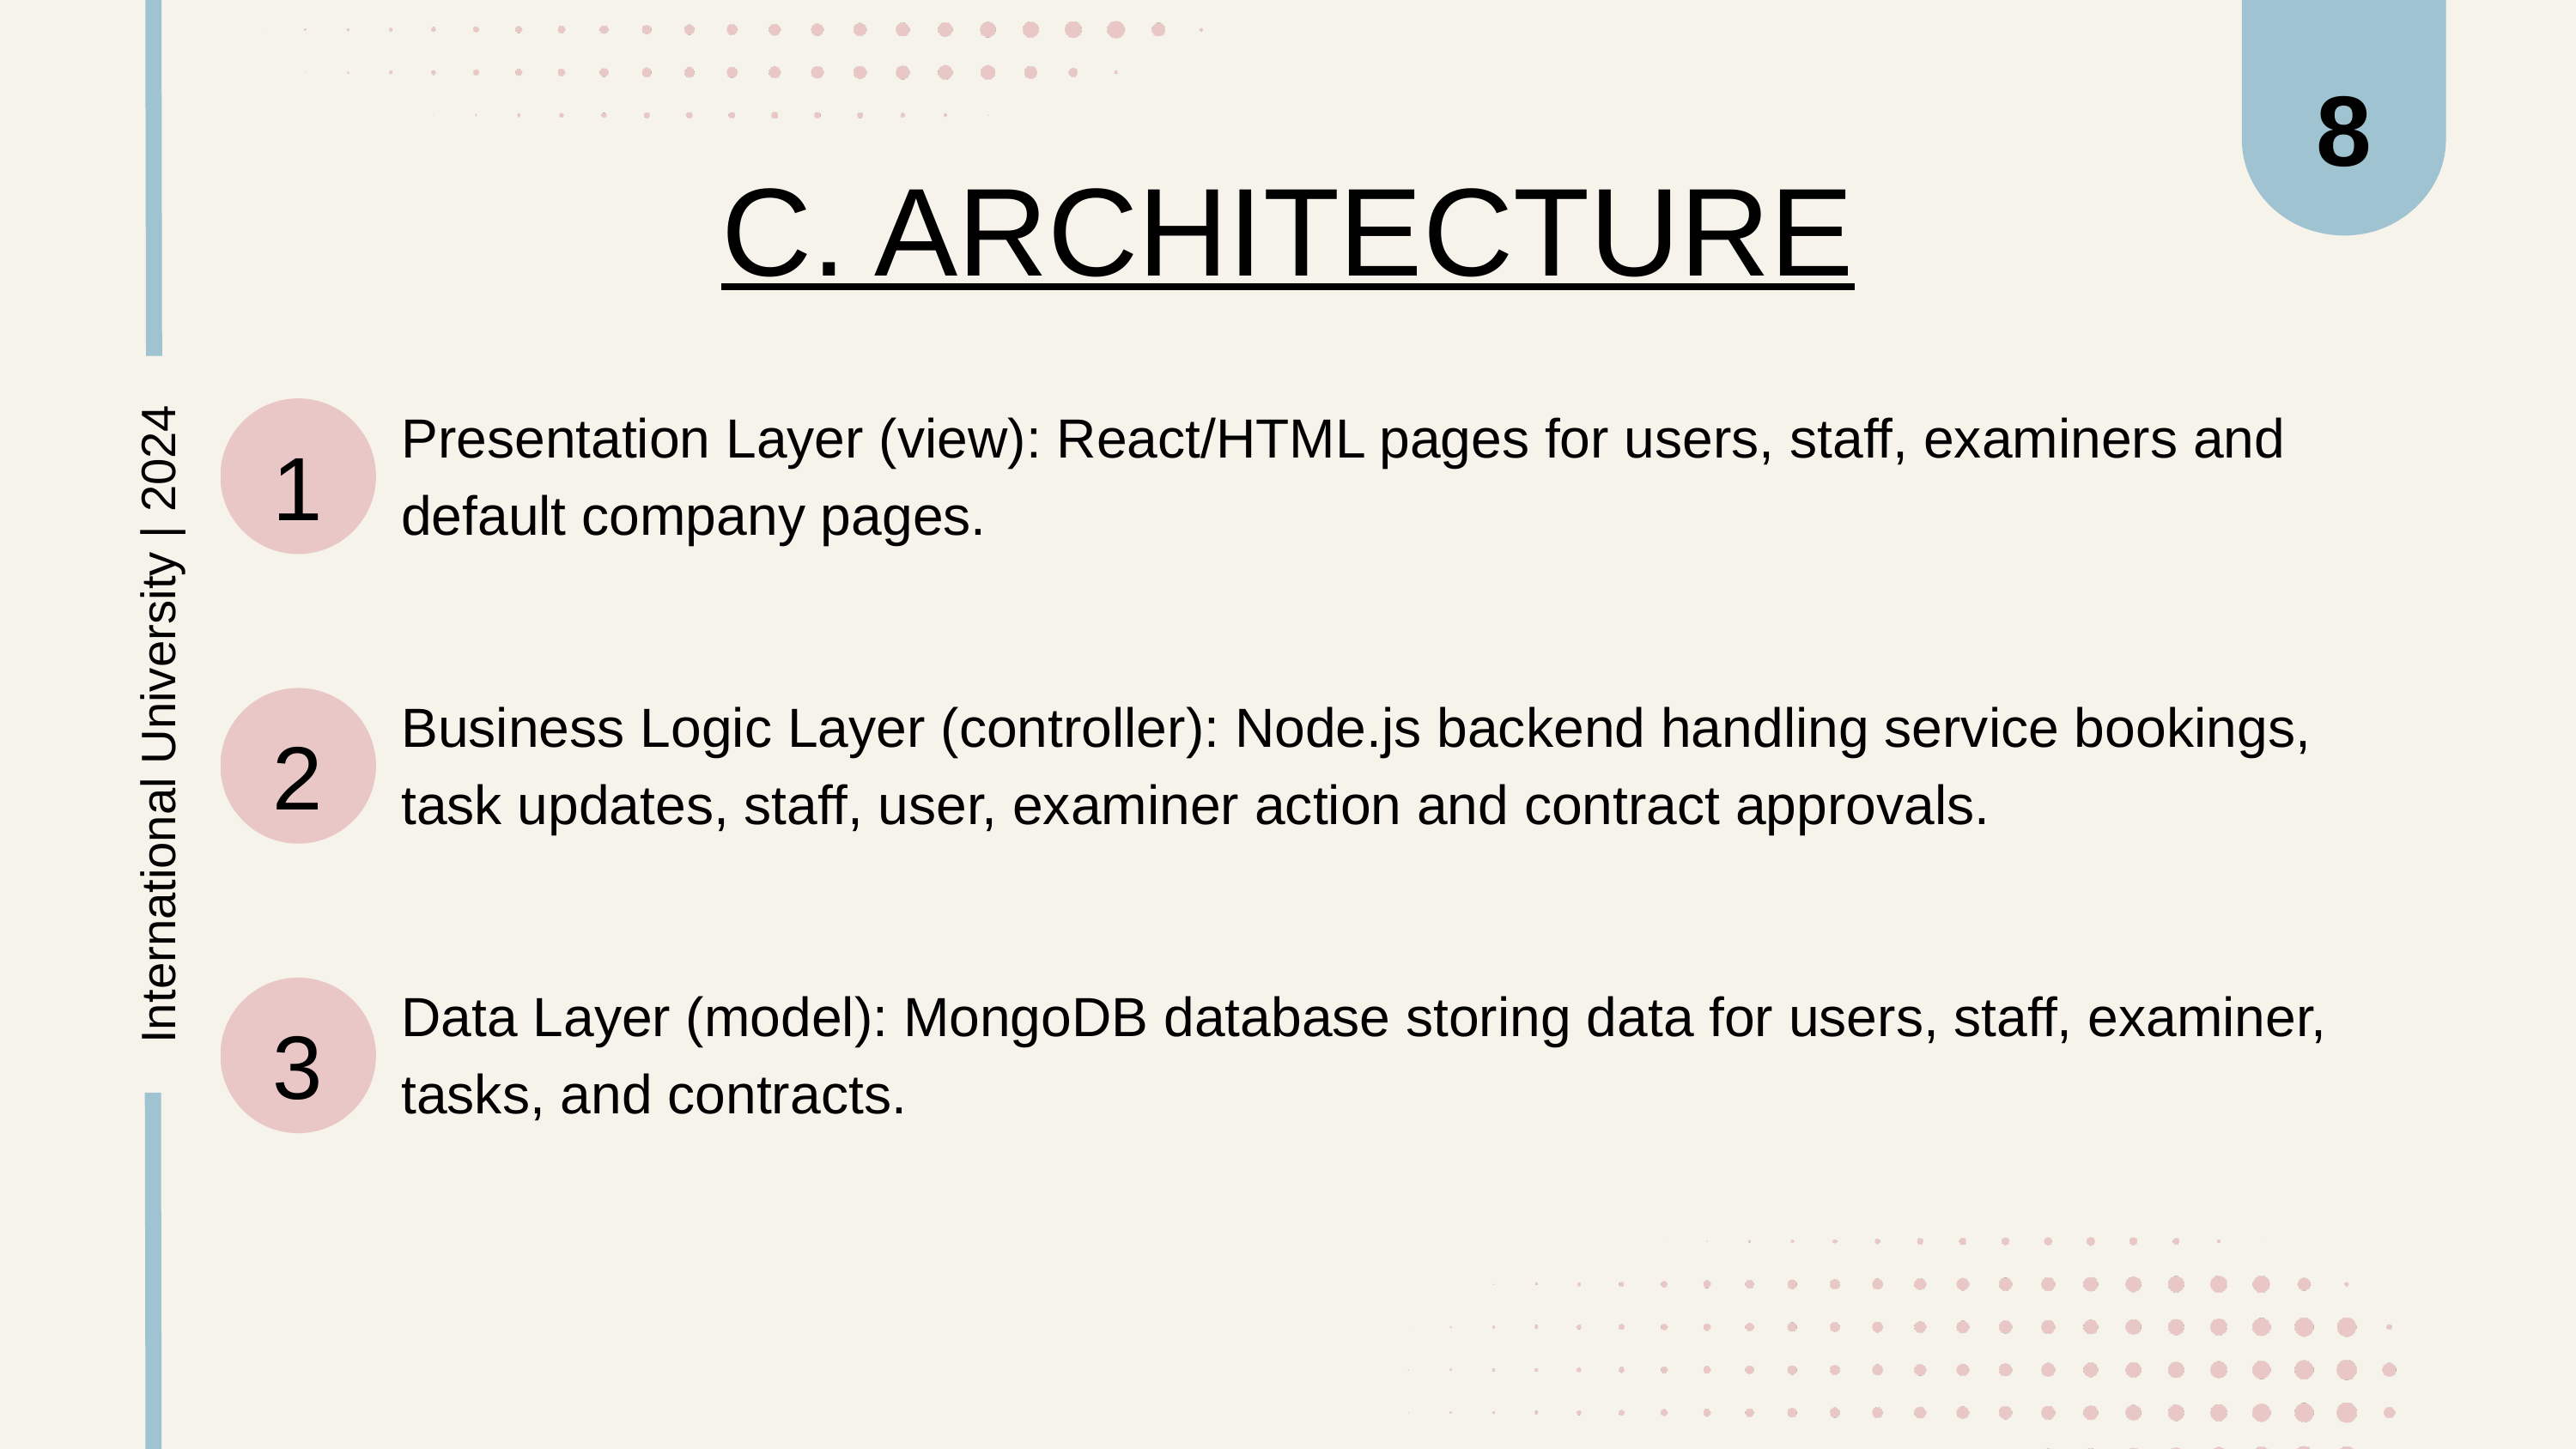

8

C. ARCHITECTURE

Presentation Layer (view): React/HTML pages for users, staff, examiners and default company pages.

1
Business Logic Layer (controller): Node.js backend handling service bookings, task updates, staff, user, examiner action and contract approvals.

2
Data Layer (model): MongoDB database storing data for users, staff, examiner, tasks, and contracts.

3
International University | 2024